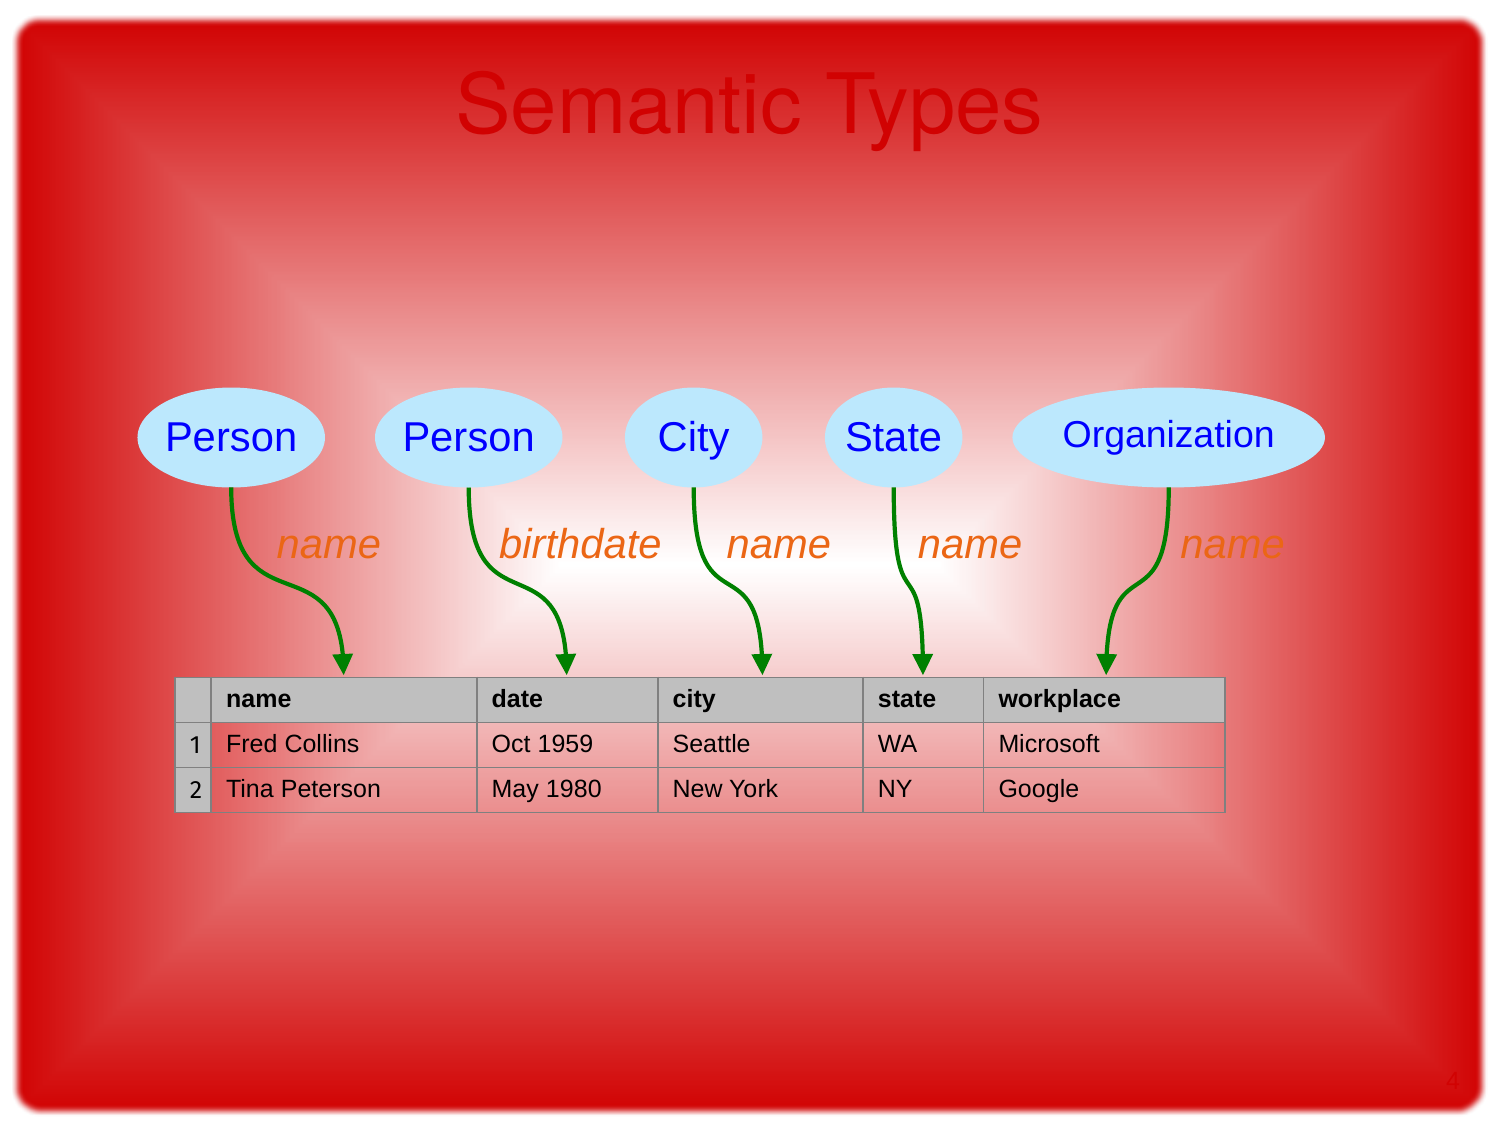

# Semantic Types
Person
Person
City
State
Organization
name
birthdate
name
name
name

|  | name | date | city | state | workplace |
| --- | --- | --- | --- | --- | --- |
| 1 | Fred Collins | Oct 1959 | Seattle | WA | Microsoft |
| 2 | Tina Peterson | May 1980 | New York | NY | Google |
4